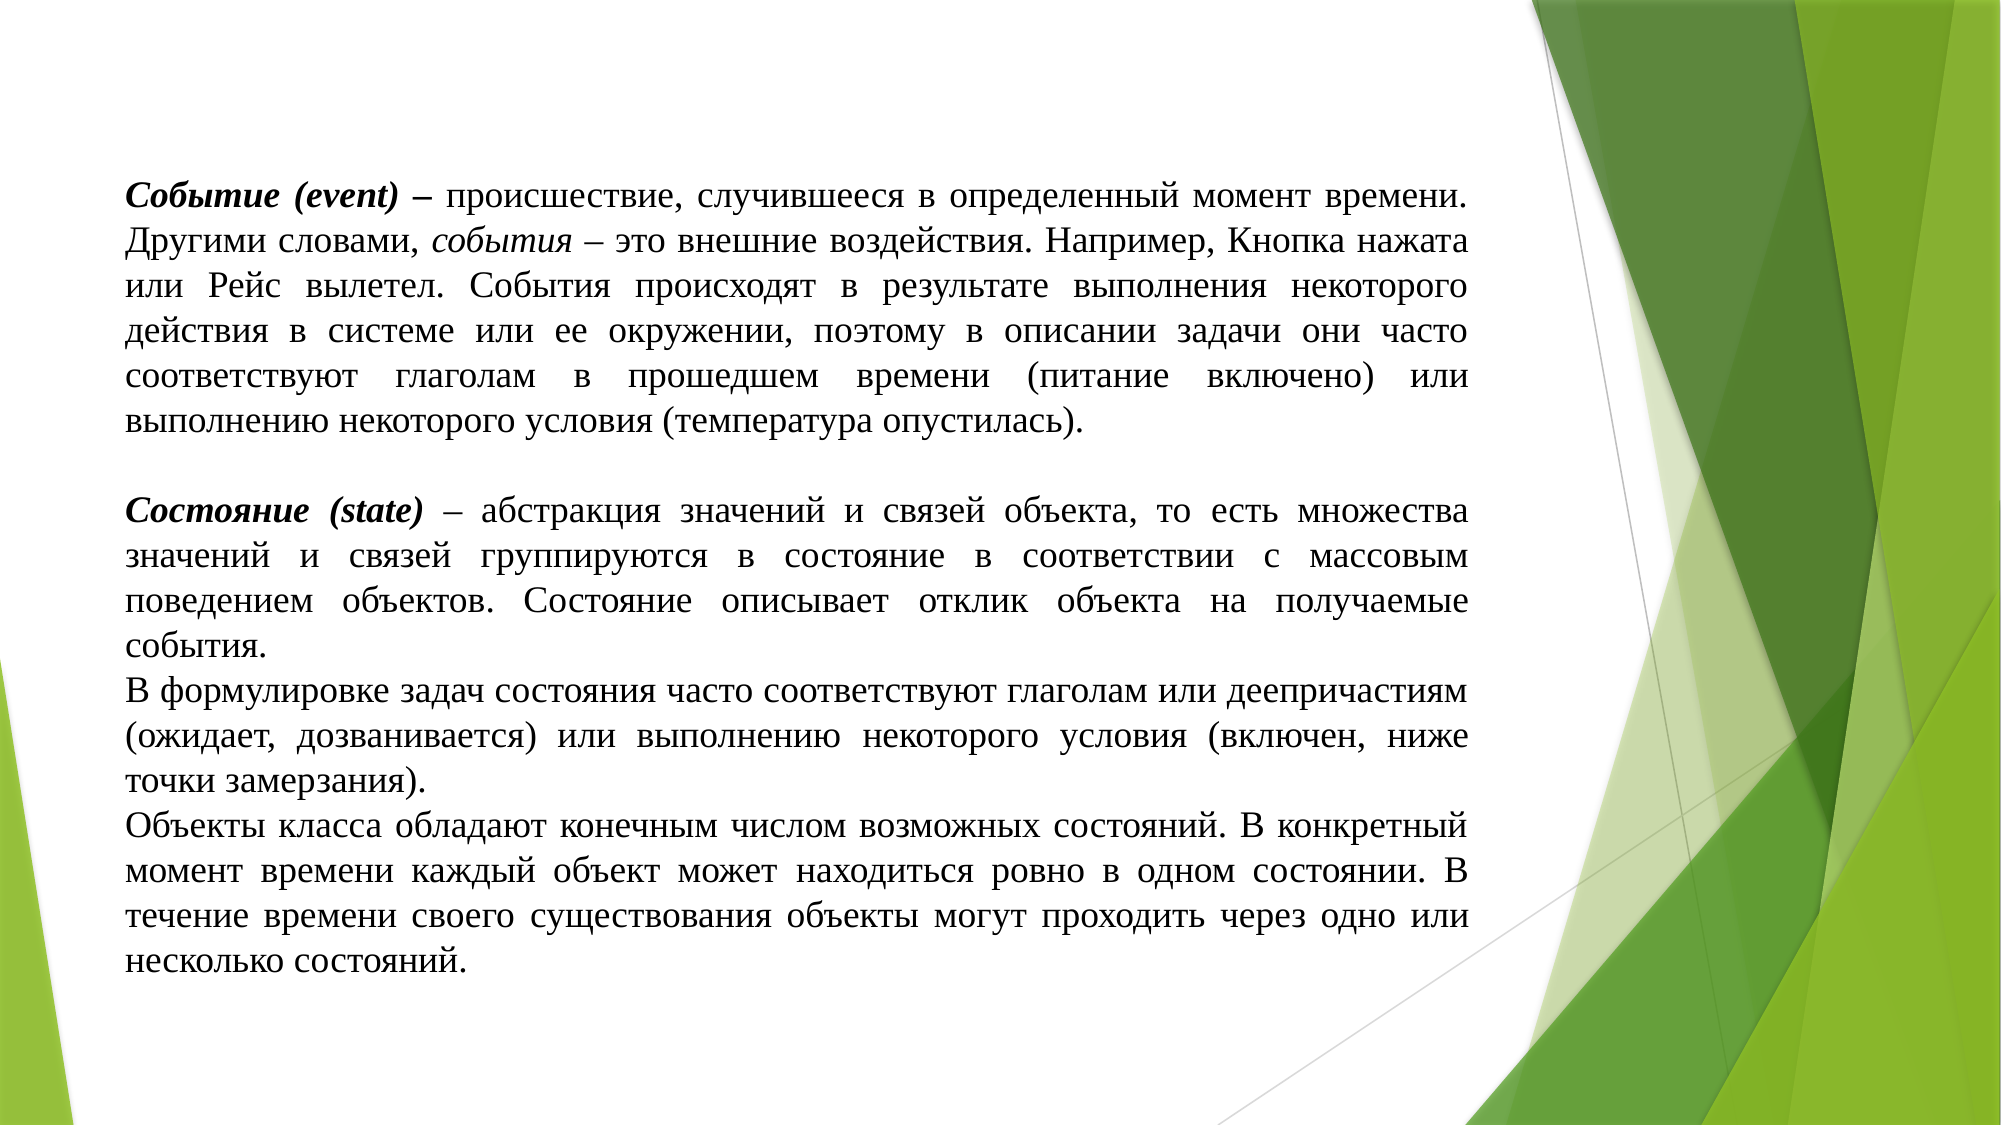

Событие (event) – происшествие, случившееся в определенный момент времени. Другими словами, события – это внешние воздействия. Например, Кнопка нажата или Рейс вылетел. События происходят в результате выполнения некоторого действия в системе или ее окружении, поэтому в описании задачи они часто соответствуют глаголам в прошедшем времени (питание включено) или выполнению некоторого условия (температура опустилась).

Состояние (state) – абстракция значений и связей объекта, то есть множества значений и связей группируются в состояние в соответствии с массовым поведением объектов. Состояние описывает отклик объекта на получаемые события.
В формулировке задач состояния часто соответствуют глаголам или деепричастиям (ожидает, дозванивается) или выполнению некоторого условия (включен, ниже точки замерзания).
Объекты класса обладают конечным числом возможных состояний. В конкретный момент времени каждый объект может находиться ровно в одном состоянии. В течение времени своего существования объекты могут проходить через одно или несколько состояний.